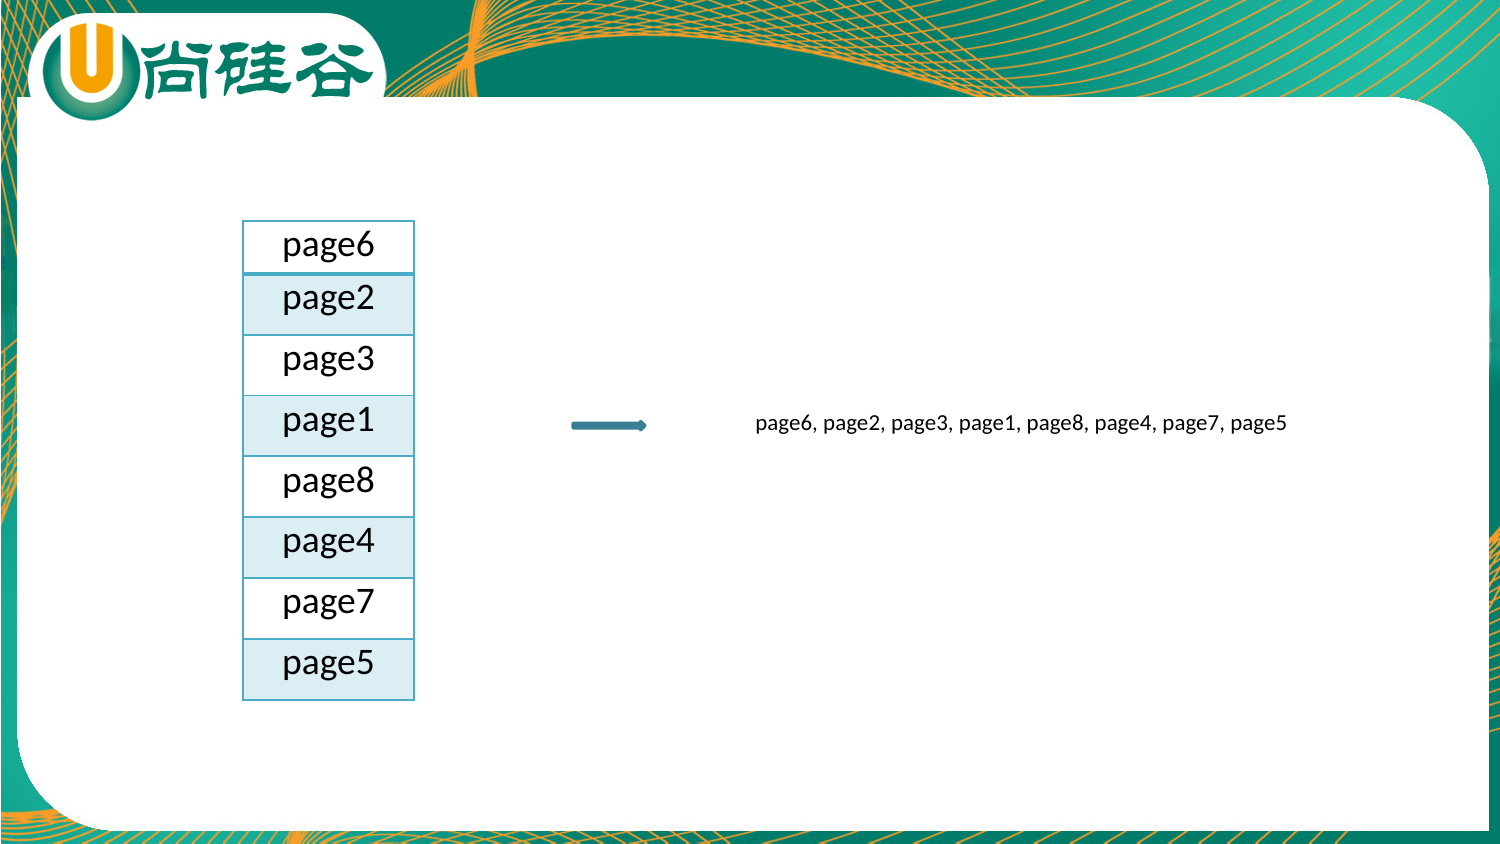

| page6 |
| --- |
| page2 |
| page3 |
| page1 |
| page8 |
| page4 |
| page7 |
| page5 |
page6, page2, page3, page1, page8, page4, page7, page5